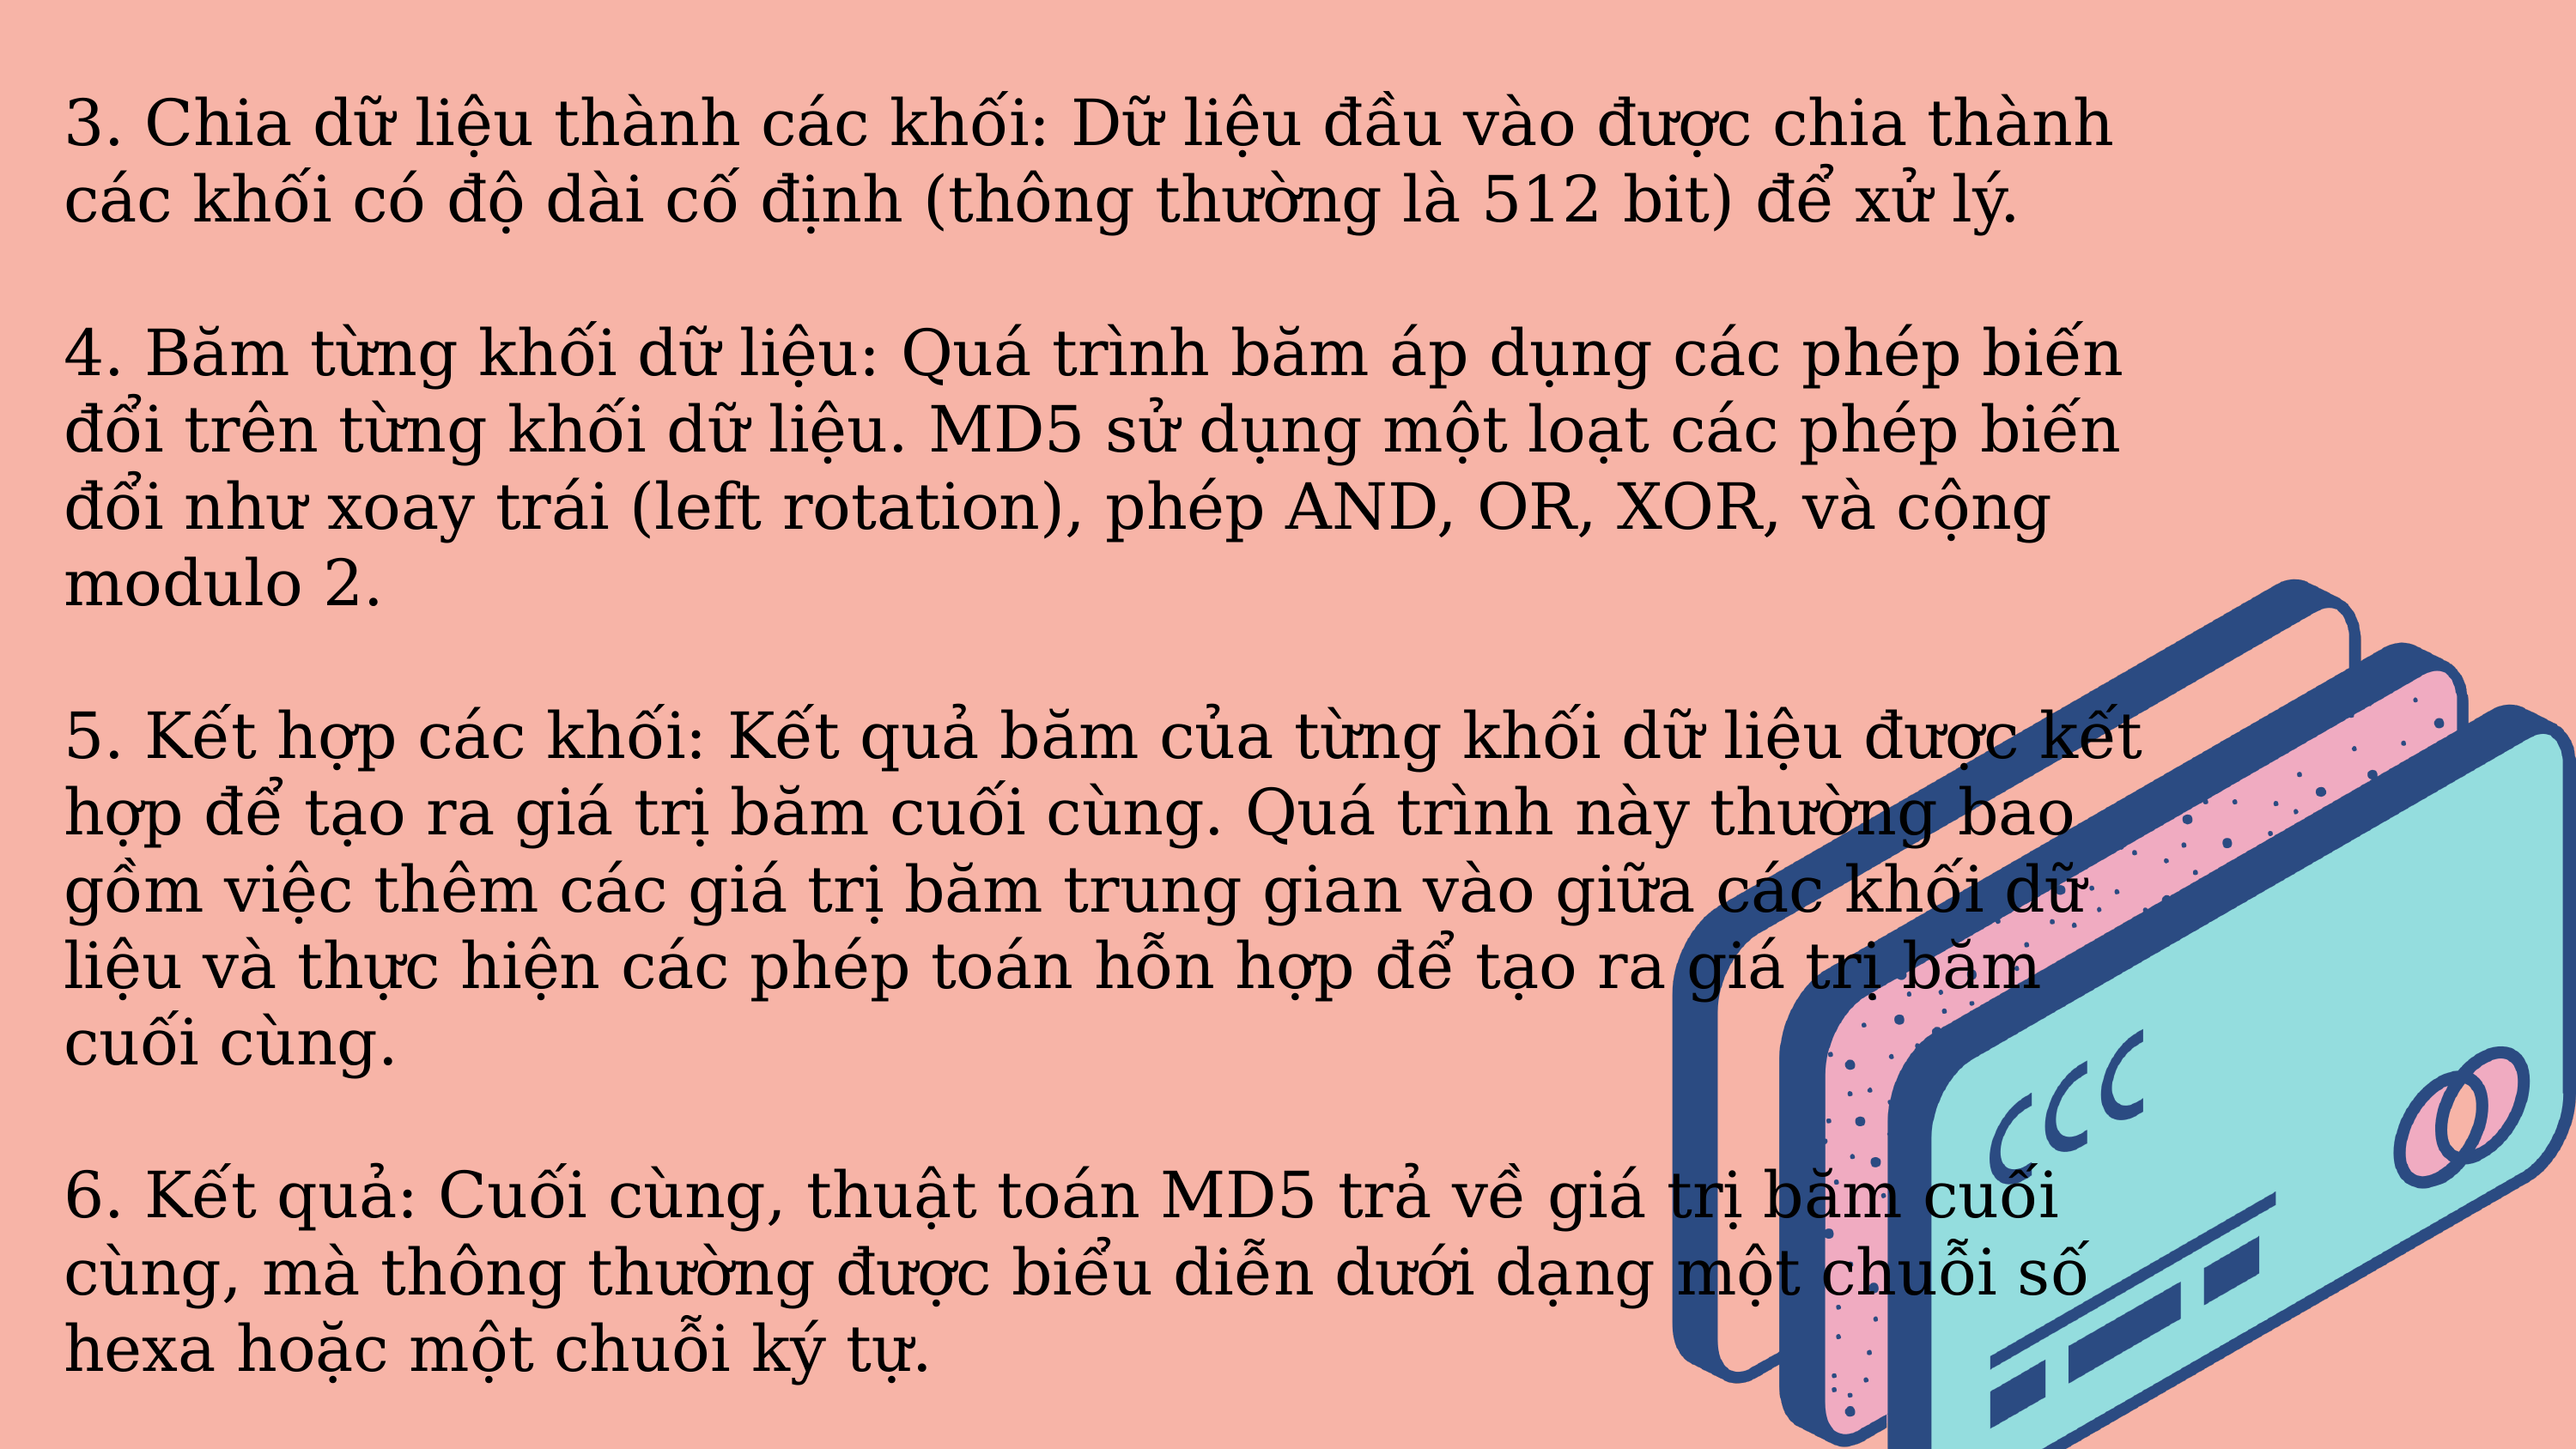

3. Chia dữ liệu thành các khối: Dữ liệu đầu vào được chia thành các khối có độ dài cố định (thông thường là 512 bit) để xử lý.

4. Băm từng khối dữ liệu: Quá trình băm áp dụng các phép biến đổi trên từng khối dữ liệu. MD5 sử dụng một loạt các phép biến đổi như xoay trái (left rotation), phép AND, OR, XOR, và cộng modulo 2.

5. Kết hợp các khối: Kết quả băm của từng khối dữ liệu được kết hợp để tạo ra giá trị băm cuối cùng. Quá trình này thường bao gồm việc thêm các giá trị băm trung gian vào giữa các khối dữ liệu và thực hiện các phép toán hỗn hợp để tạo ra giá trị băm cuối cùng.

6. Kết quả: Cuối cùng, thuật toán MD5 trả về giá trị băm cuối cùng, mà thông thường được biểu diễn dưới dạng một chuỗi số hexa hoặc một chuỗi ký tự.